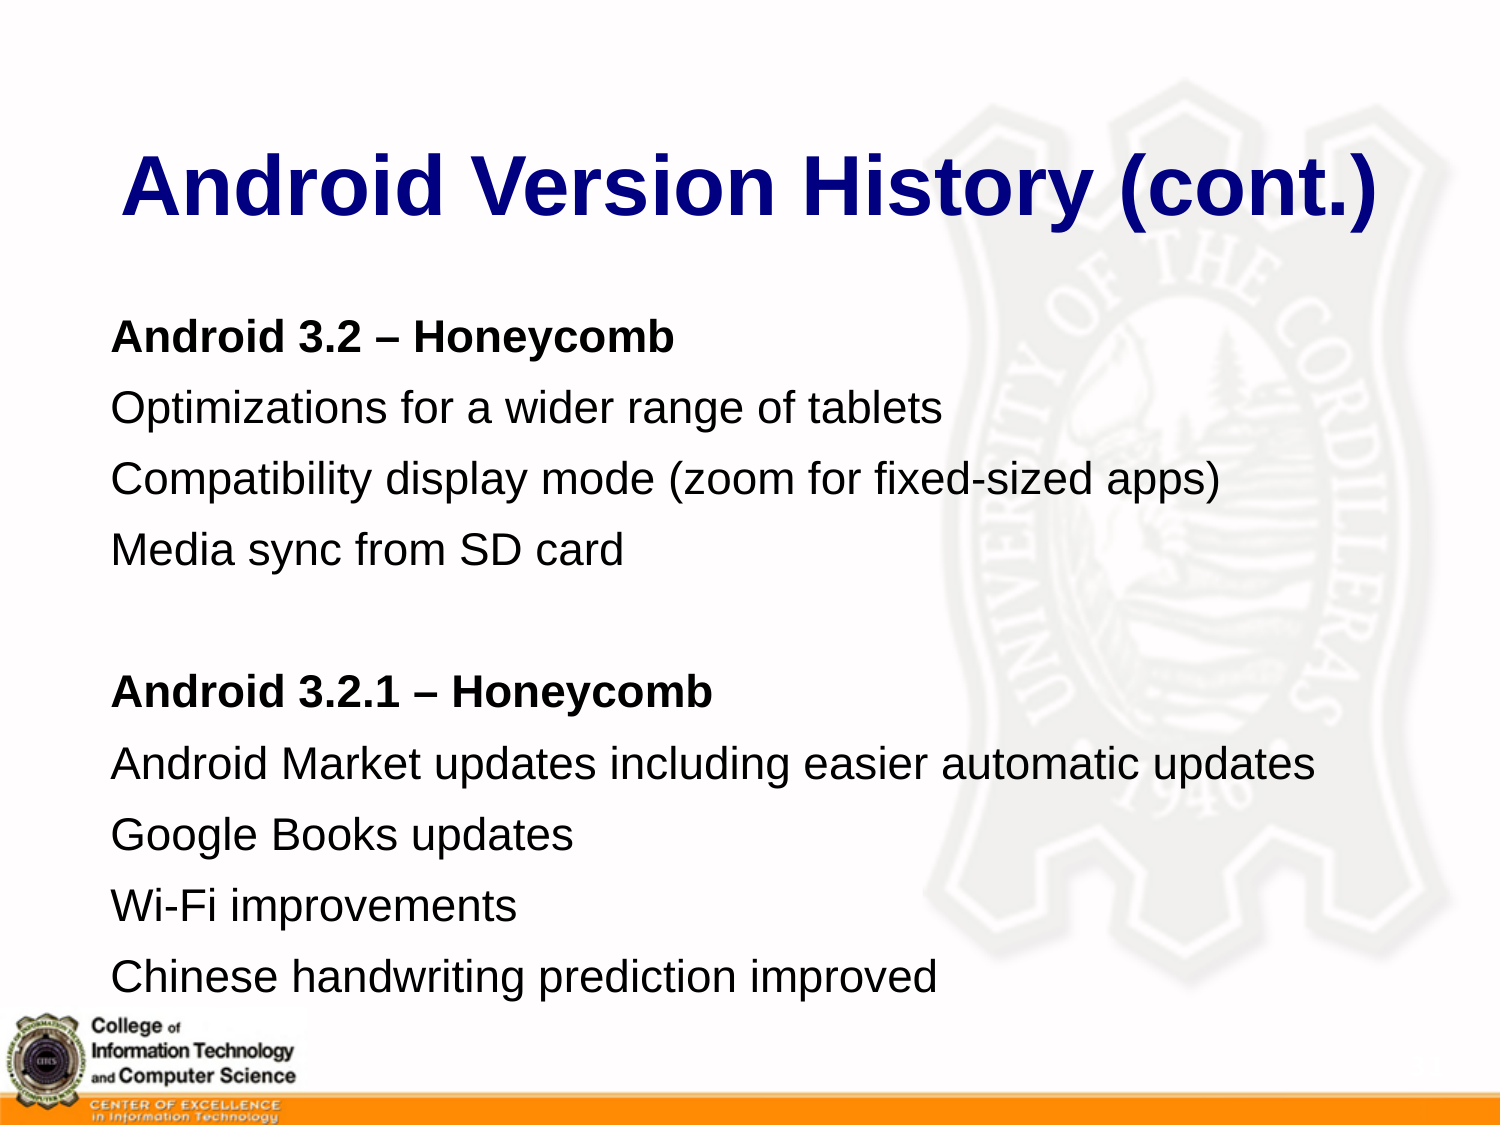

# Android Version History (cont.)
Android 3.2 – Honeycomb
Optimizations for a wider range of tablets
Compatibility display mode (zoom for fixed-sized apps)
Media sync from SD card

Android 3.2.1 – Honeycomb
Android Market updates including easier automatic updates
Google Books updates
Wi-Fi improvements
Chinese handwriting prediction improved